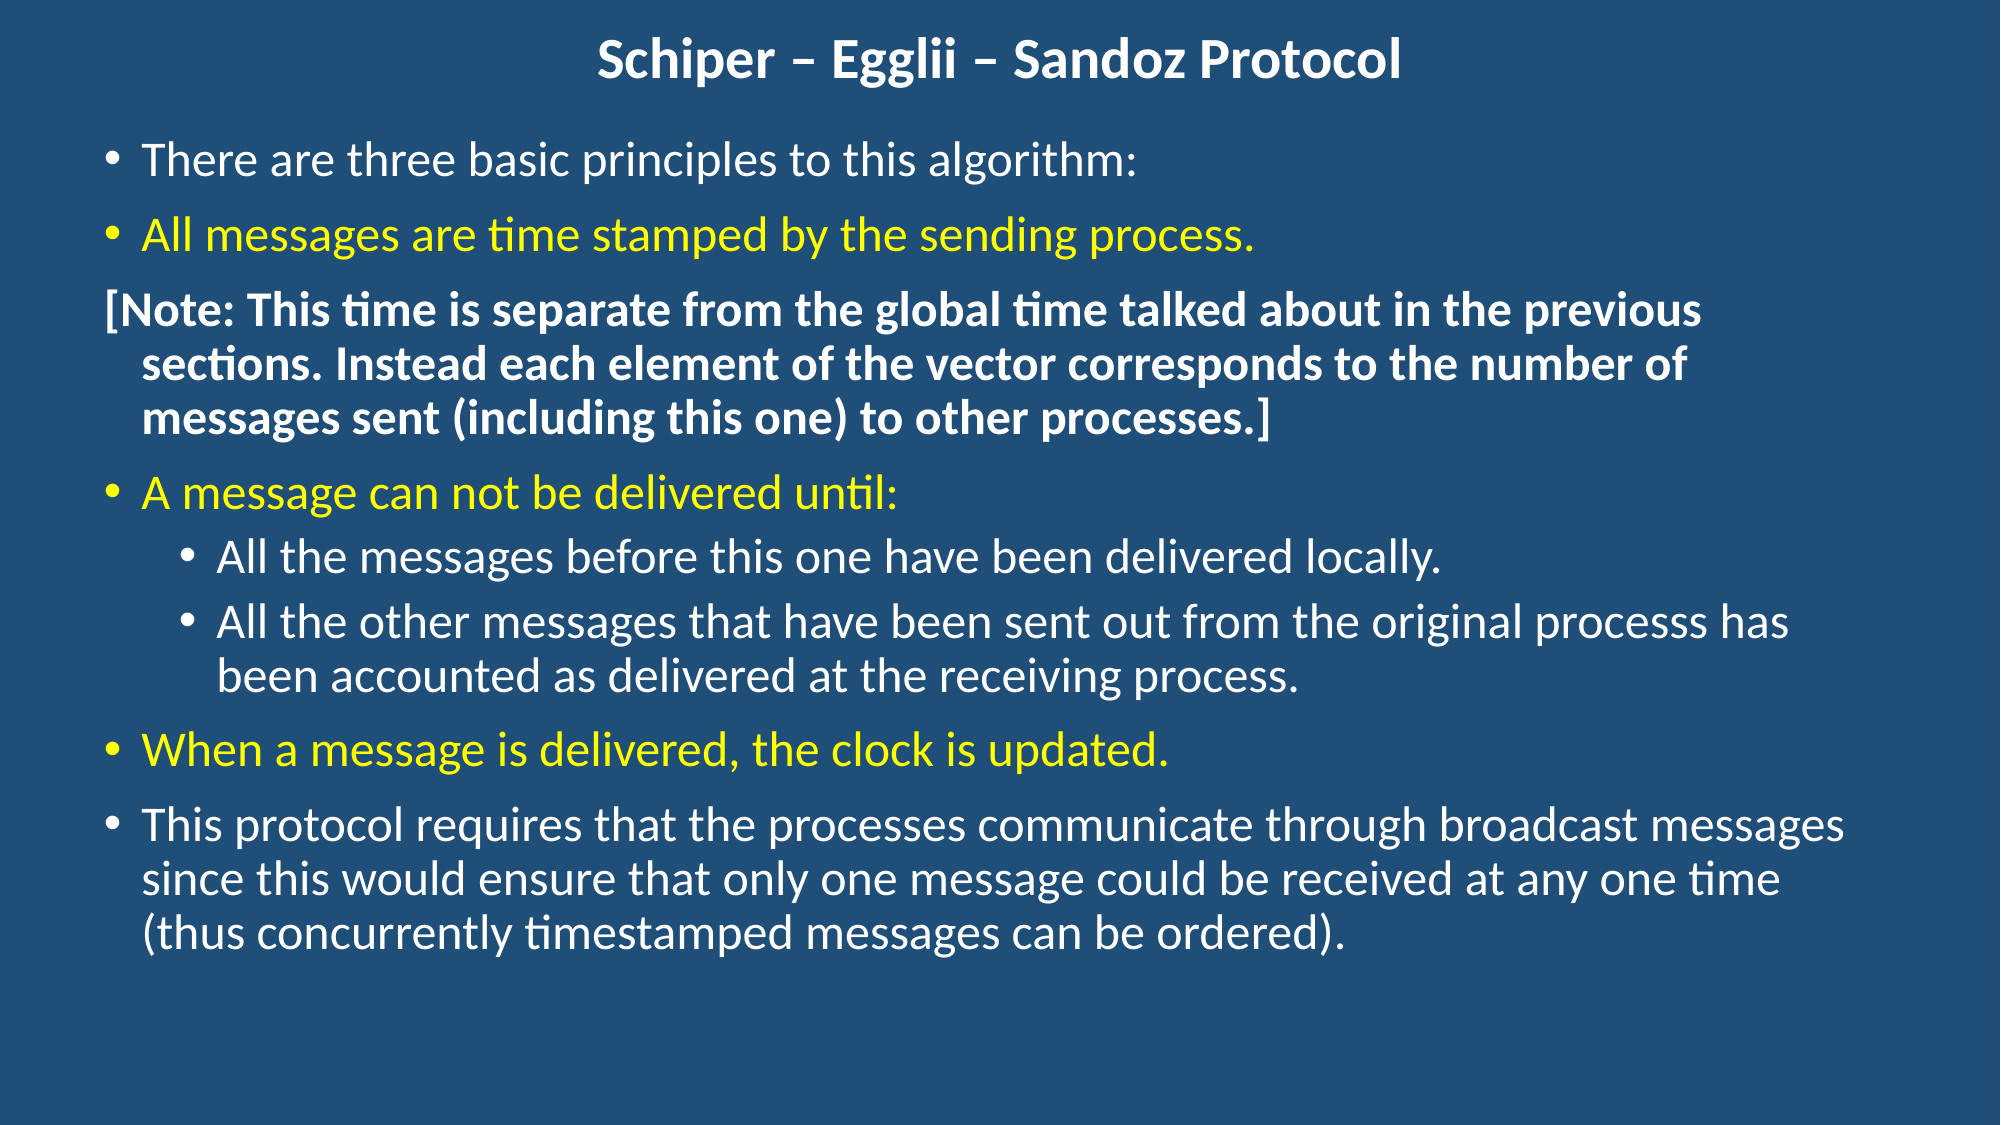

# Schiper – Egglii – Sandoz Protocol
There are three basic principles to this algorithm:
All messages are time stamped by the sending process.
[Note: This time is separate from the global time talked about in the previous sections. Instead each element of the vector corresponds to the number of messages sent (including this one) to other processes.]
A message can not be delivered until:
All the messages before this one have been delivered locally.
All the other messages that have been sent out from the original processs has been accounted as delivered at the receiving process.
When a message is delivered, the clock is updated.
This protocol requires that the processes communicate through broadcast messages since this would ensure that only one message could be received at any one time (thus concurrently timestamped messages can be ordered).